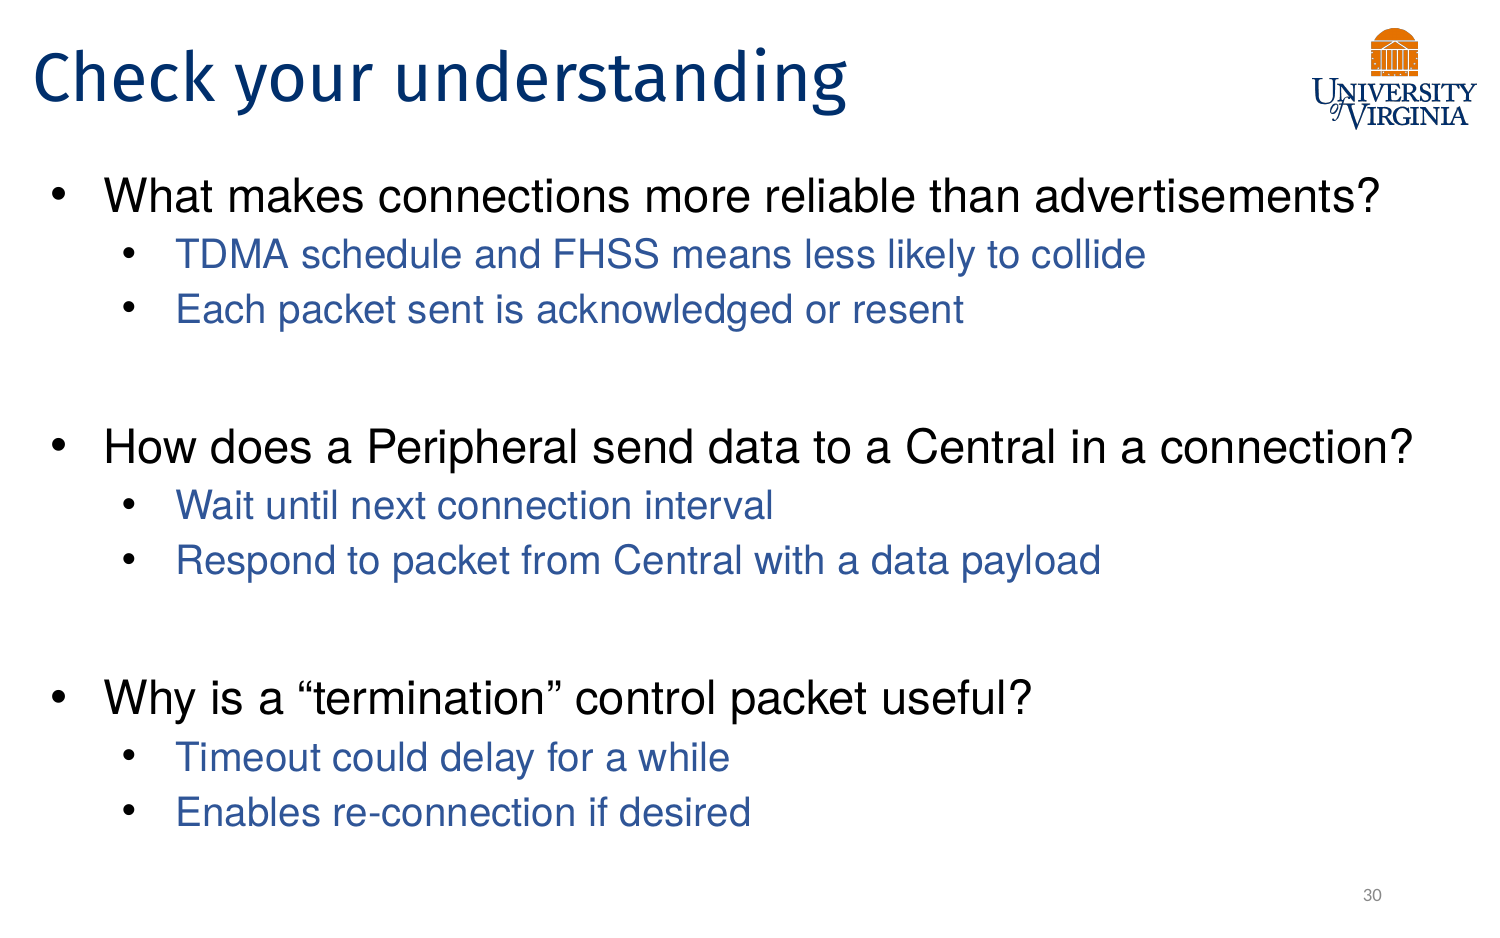

# Check your understanding
What makes connections more reliable than advertisements?
TDMA schedule and FHSS means less likely to collide
Each packet sent is acknowledged or resent

How does a Peripheral send data to a Central in a connection?
Wait until next connection interval
Respond to packet from Central with a data payload

Why is a “termination” control packet useful?
Timeout could delay for a while
Enables re-connection if desired
30